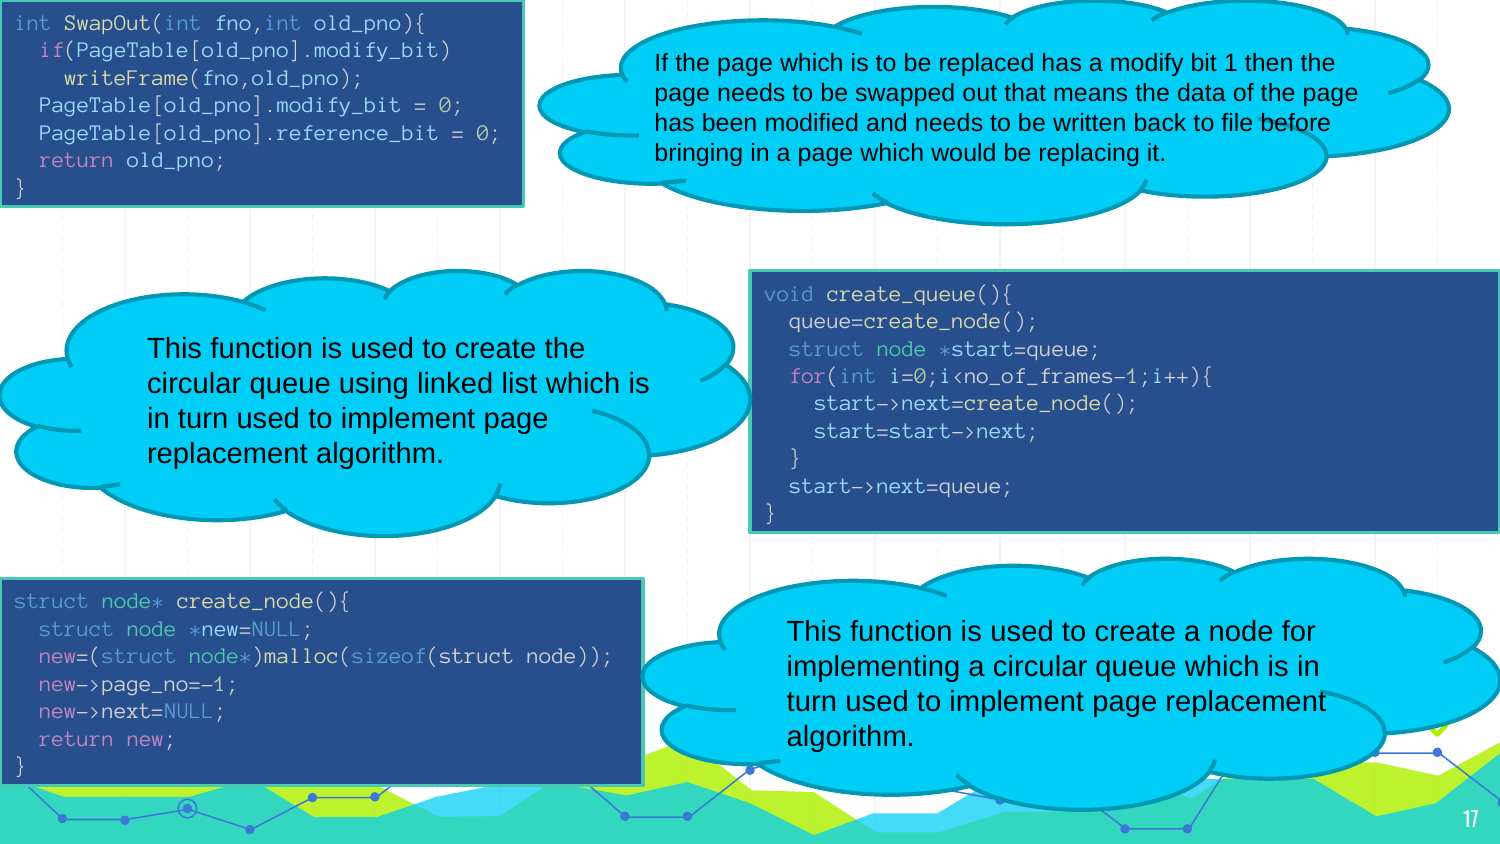

int SwapOut(int fno,int old_pno){
  if(PageTable[old_pno].modify_bit)
    writeFrame(fno,old_pno);
  PageTable[old_pno].modify_bit = 0;
  PageTable[old_pno].reference_bit = 0;
  return old_pno;
}

If the page which is to be replaced has a modify bit 1 then the page needs to be swapped out that means the data of the page has been modified and needs to be written back to file before bringing in a page which would be replacing it.

void create_queue(){
  queue=create_node();
  struct node *start=queue;
  for(int i=0;i<no_of_frames-1;i++){
    start->next=create_node();
    start=start->next;
  }
  start->next=queue;
}
This function is used to create the circular queue using linked list which is in turn used to implement page replacement algorithm.

struct node* create_node(){
  struct node *new=NULL;
  new=(struct node*)malloc(sizeof(struct node));
  new->page_no=-1;
  new->next=NULL;
  return new;
}
This function is used to create a node for implementing a circular queue which is in turn used to implement page replacement algorithm.
17